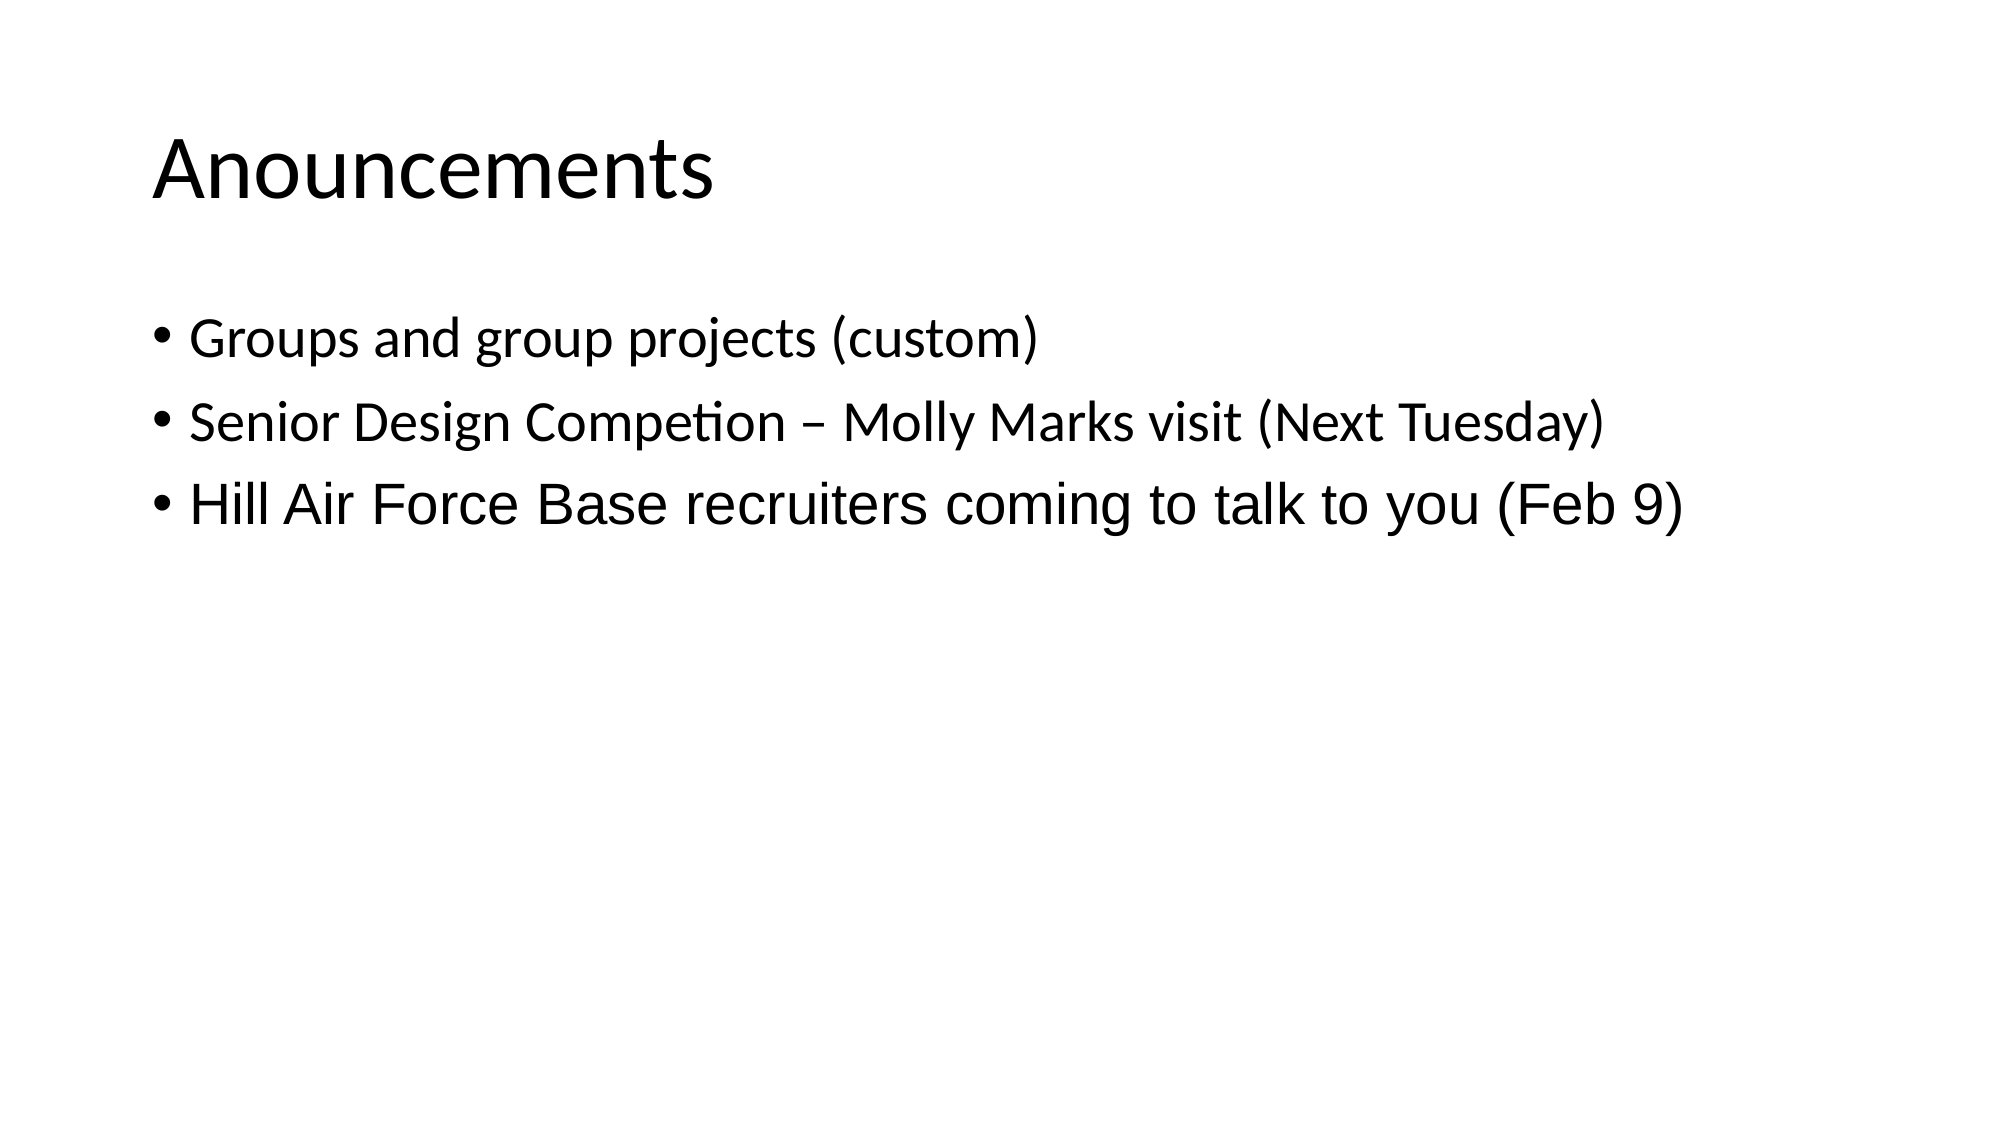

# Anouncements
Groups and group projects (custom)
Senior Design Competion – Molly Marks visit (Next Tuesday)
Hill Air Force Base recruiters coming to talk to you (Feb 9)